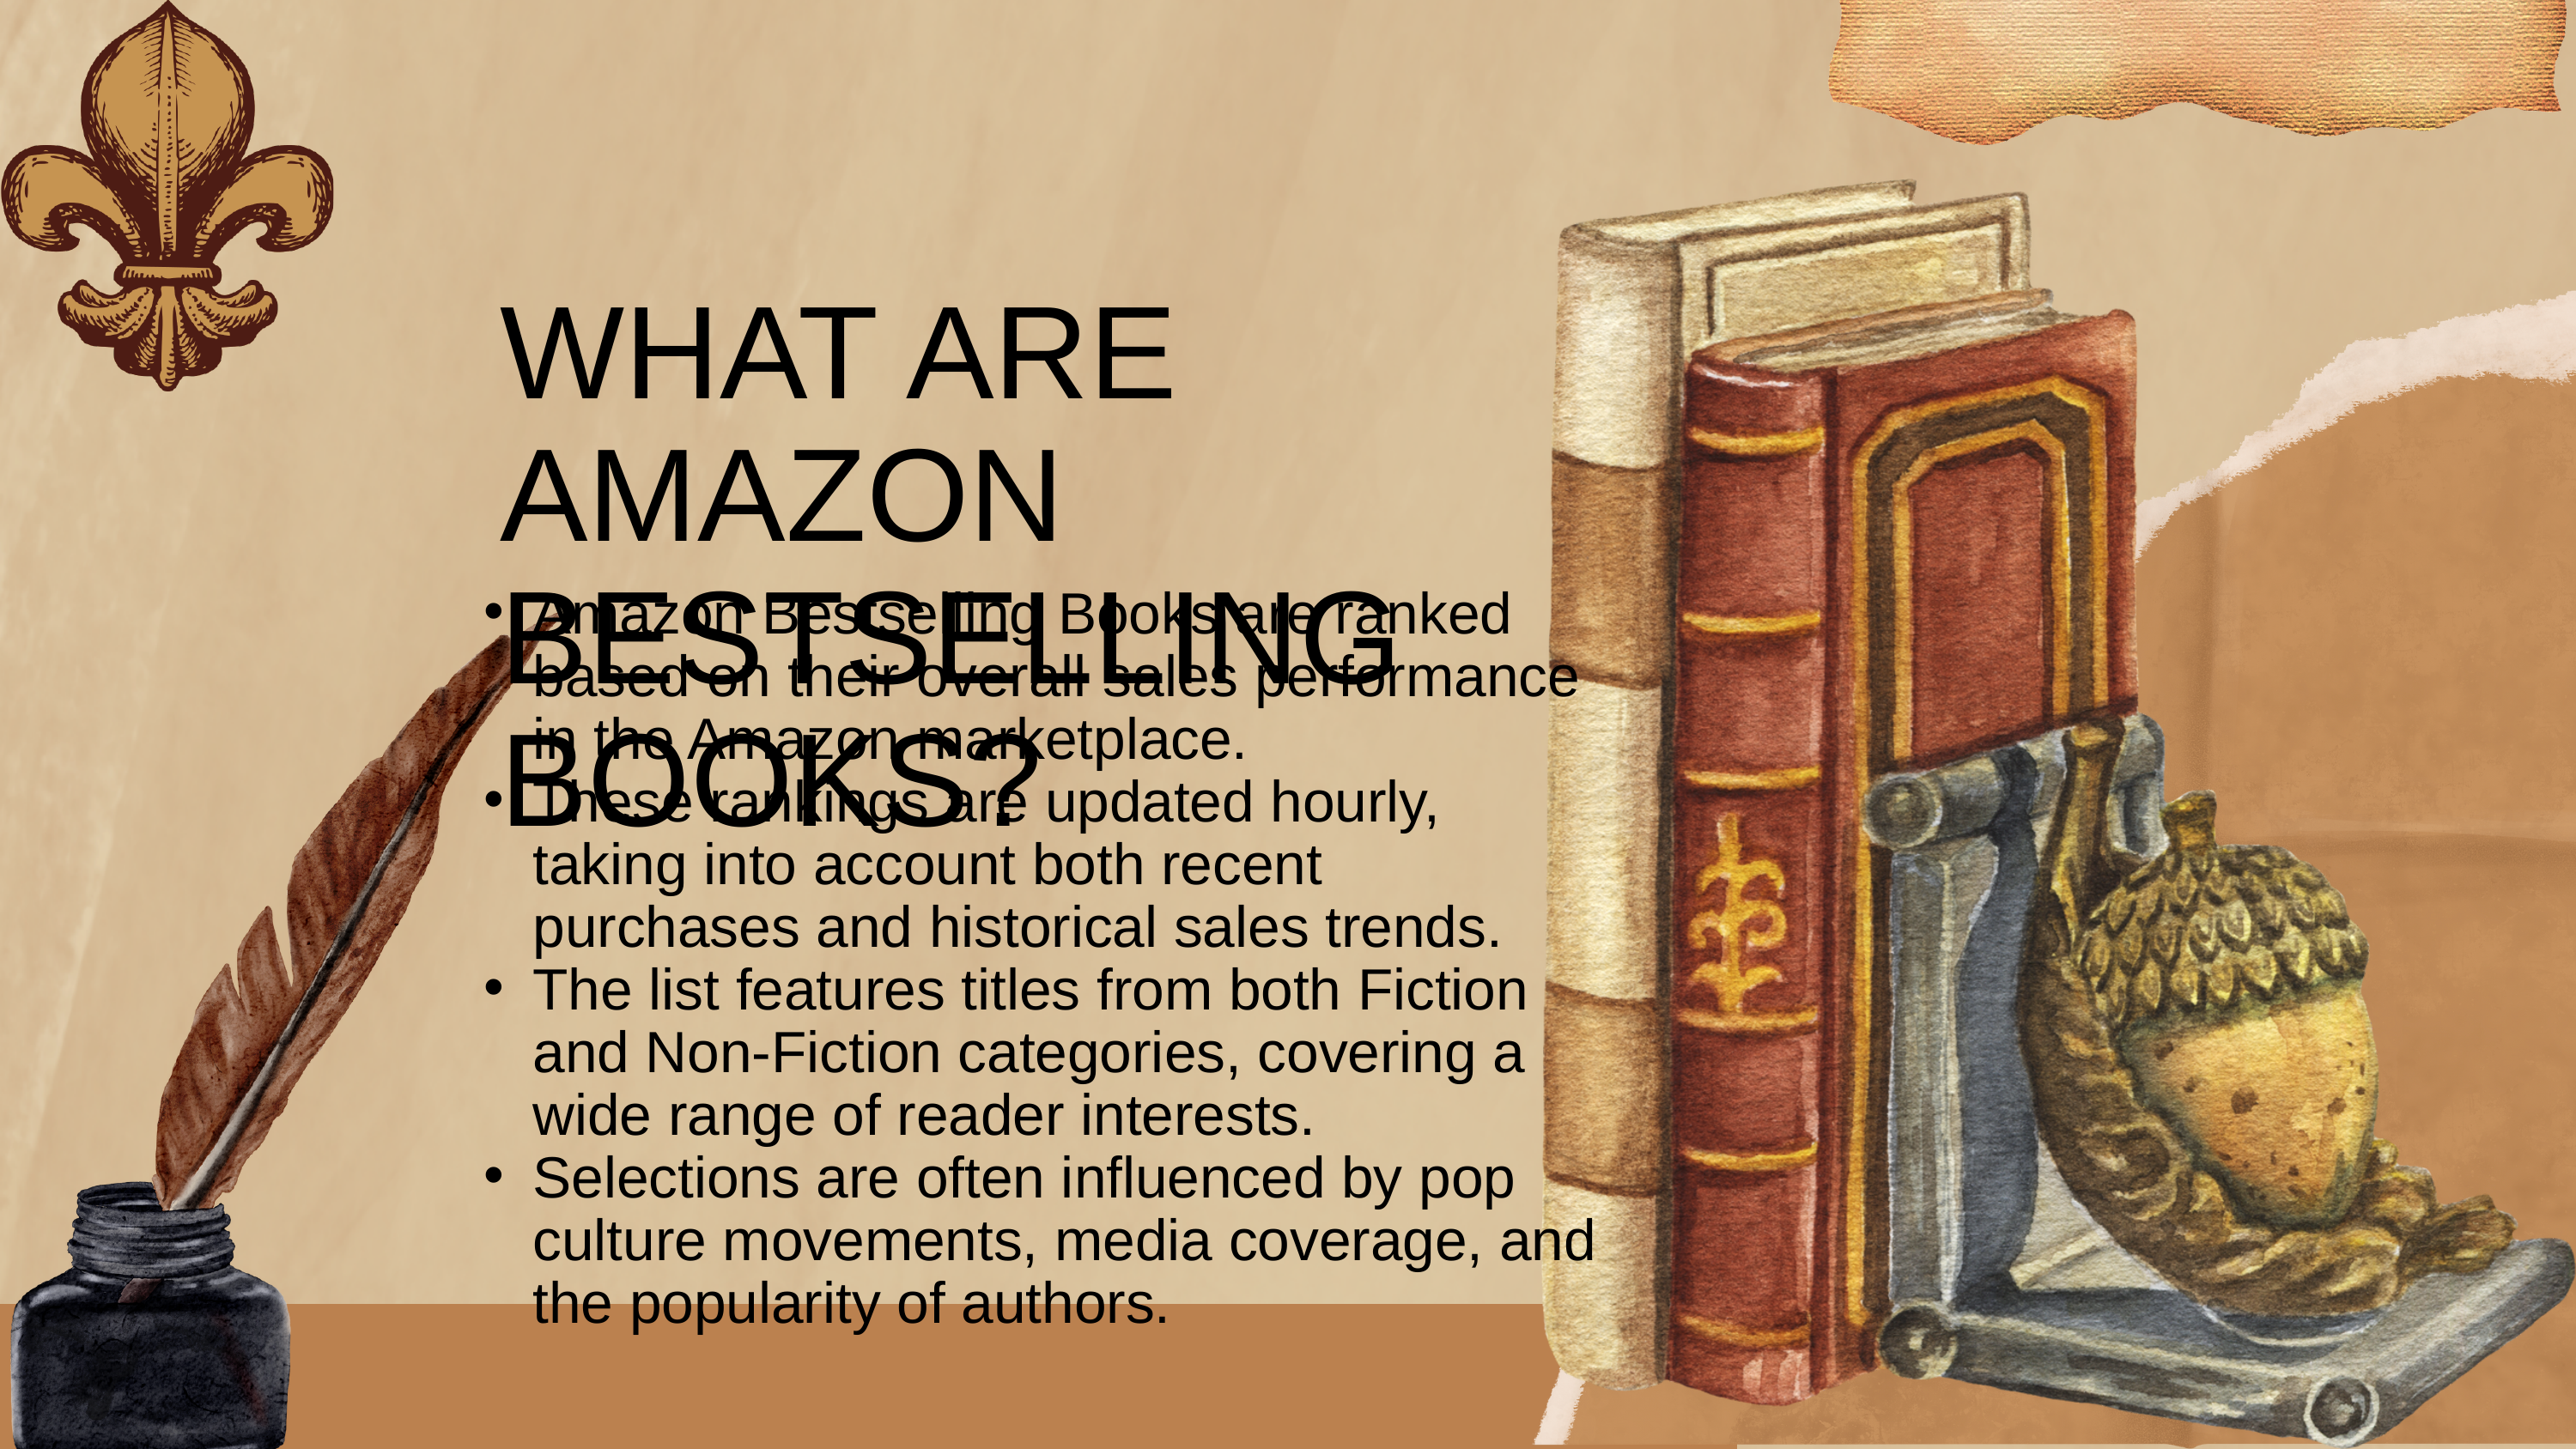

WHAT ARE AMAZON BESTSELLING BOOKS?

Amazon Bestselling Books are ranked based on their overall sales performance in the Amazon marketplace.
These rankings are updated hourly, taking into account both recent purchases and historical sales trends.
The list features titles from both Fiction and Non-Fiction categories, covering a wide range of reader interests.
Selections are often influenced by pop culture movements, media coverage, and the popularity of authors.